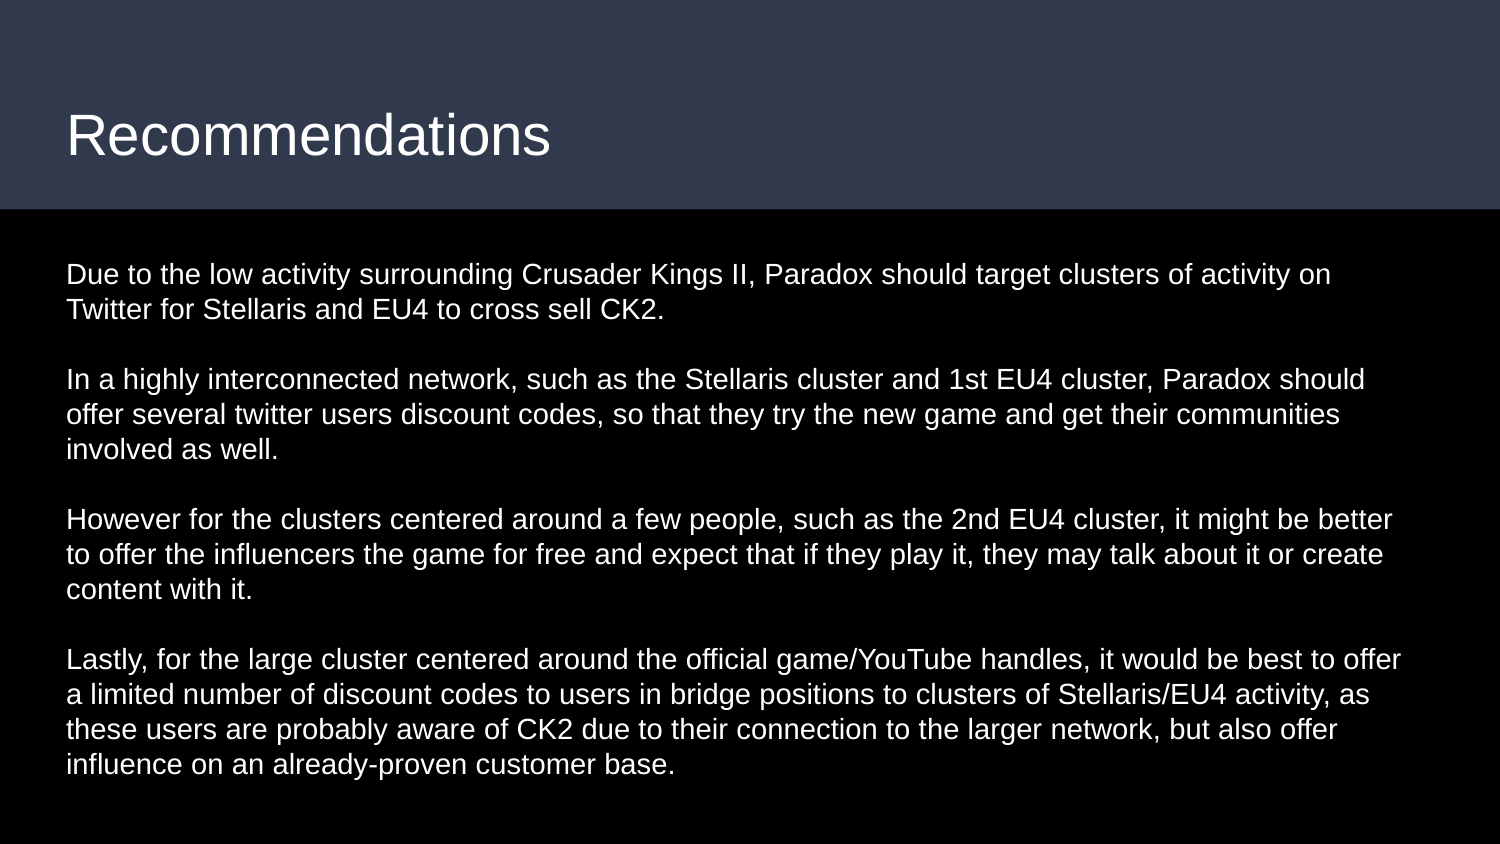

# Recommendations
Due to the low activity surrounding Crusader Kings II, Paradox should target clusters of activity on Twitter for Stellaris and EU4 to cross sell CK2.

In a highly interconnected network, such as the Stellaris cluster and 1st EU4 cluster, Paradox should offer several twitter users discount codes, so that they try the new game and get their communities involved as well.

However for the clusters centered around a few people, such as the 2nd EU4 cluster, it might be better to offer the influencers the game for free and expect that if they play it, they may talk about it or create content with it.

Lastly, for the large cluster centered around the official game/YouTube handles, it would be best to offer a limited number of discount codes to users in bridge positions to clusters of Stellaris/EU4 activity, as these users are probably aware of CK2 due to their connection to the larger network, but also offer influence on an already-proven customer base.